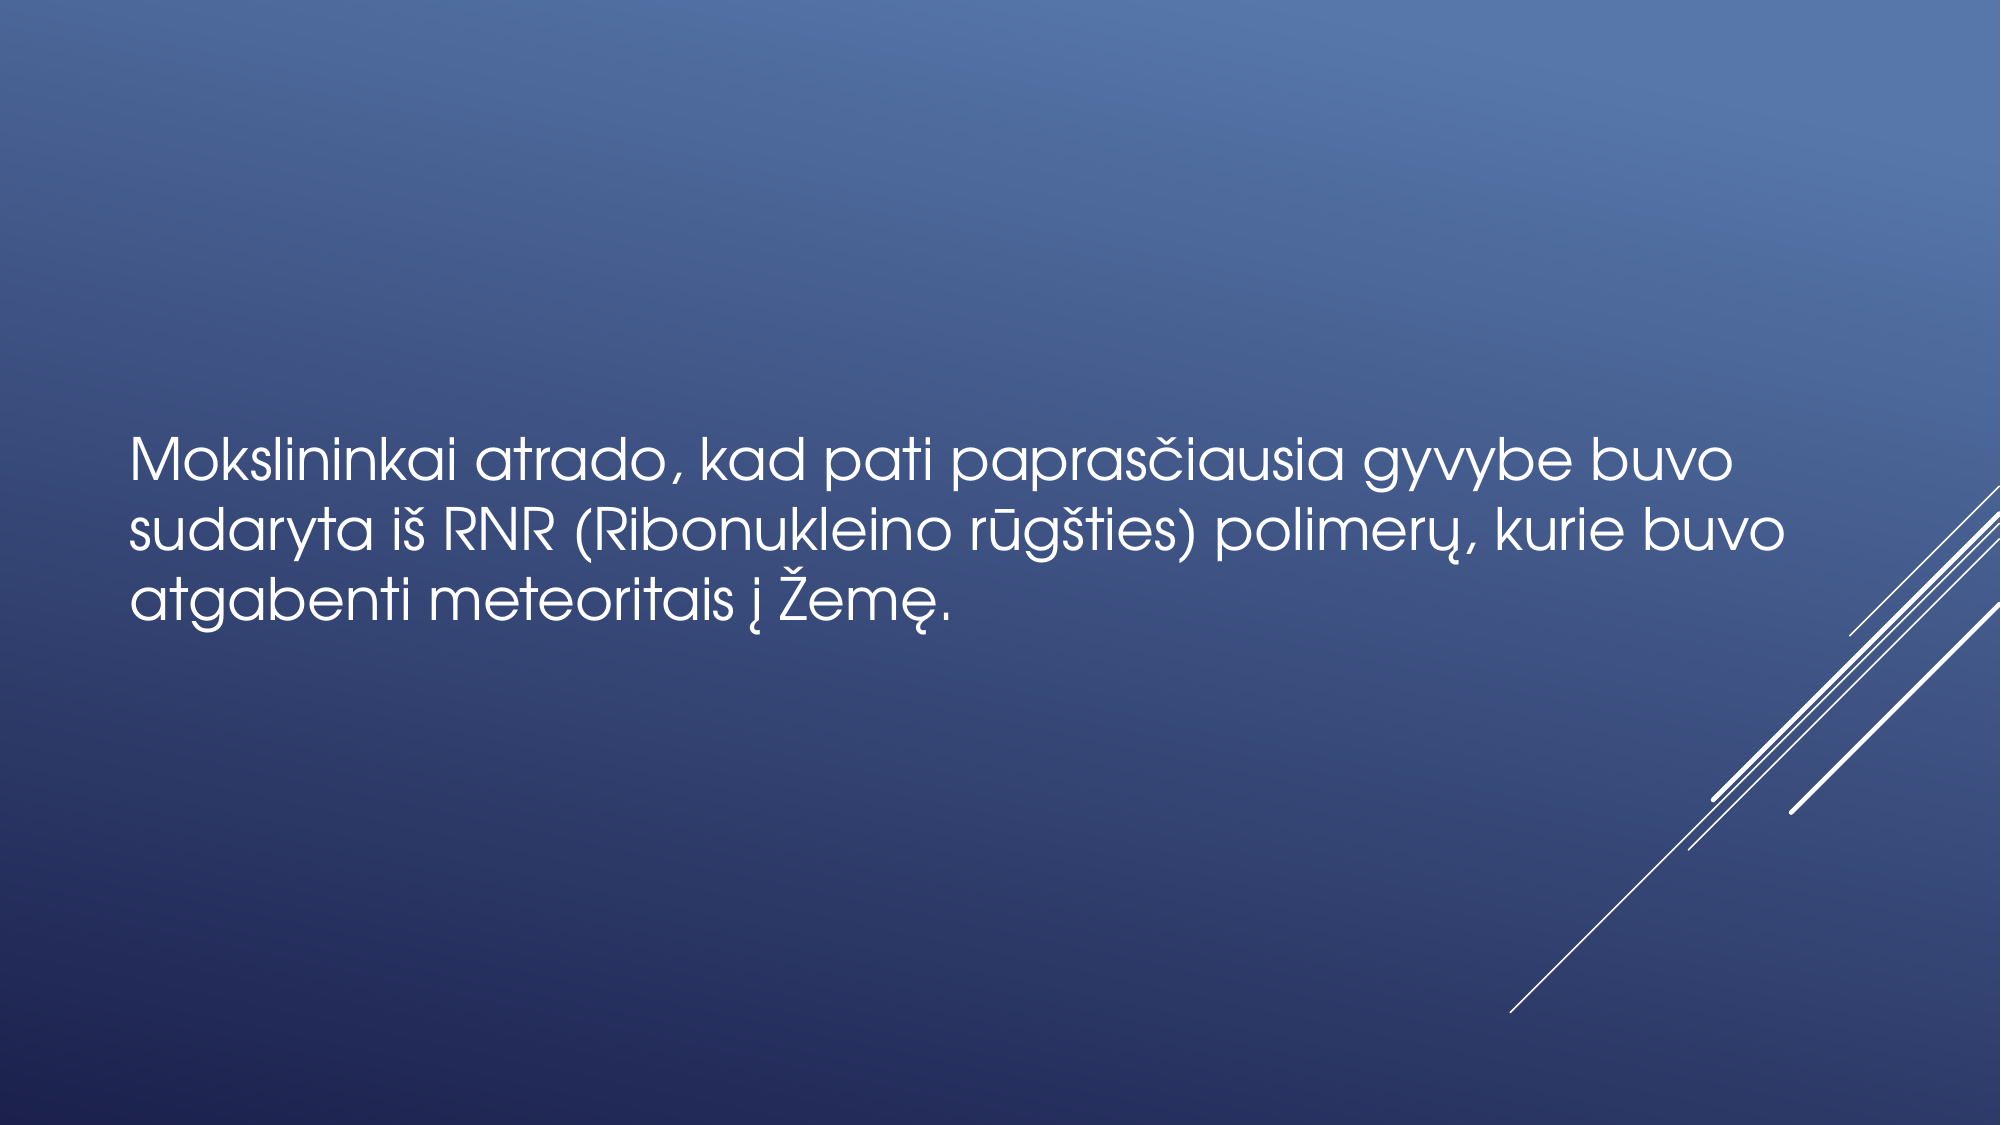

Mokslininkai atrado, kad pati paprasčiausia gyvybe buvo sudaryta iš RNR (Ribonukleino rūgšties) polimerų, kurie buvo atgabenti meteoritais į Žemę.